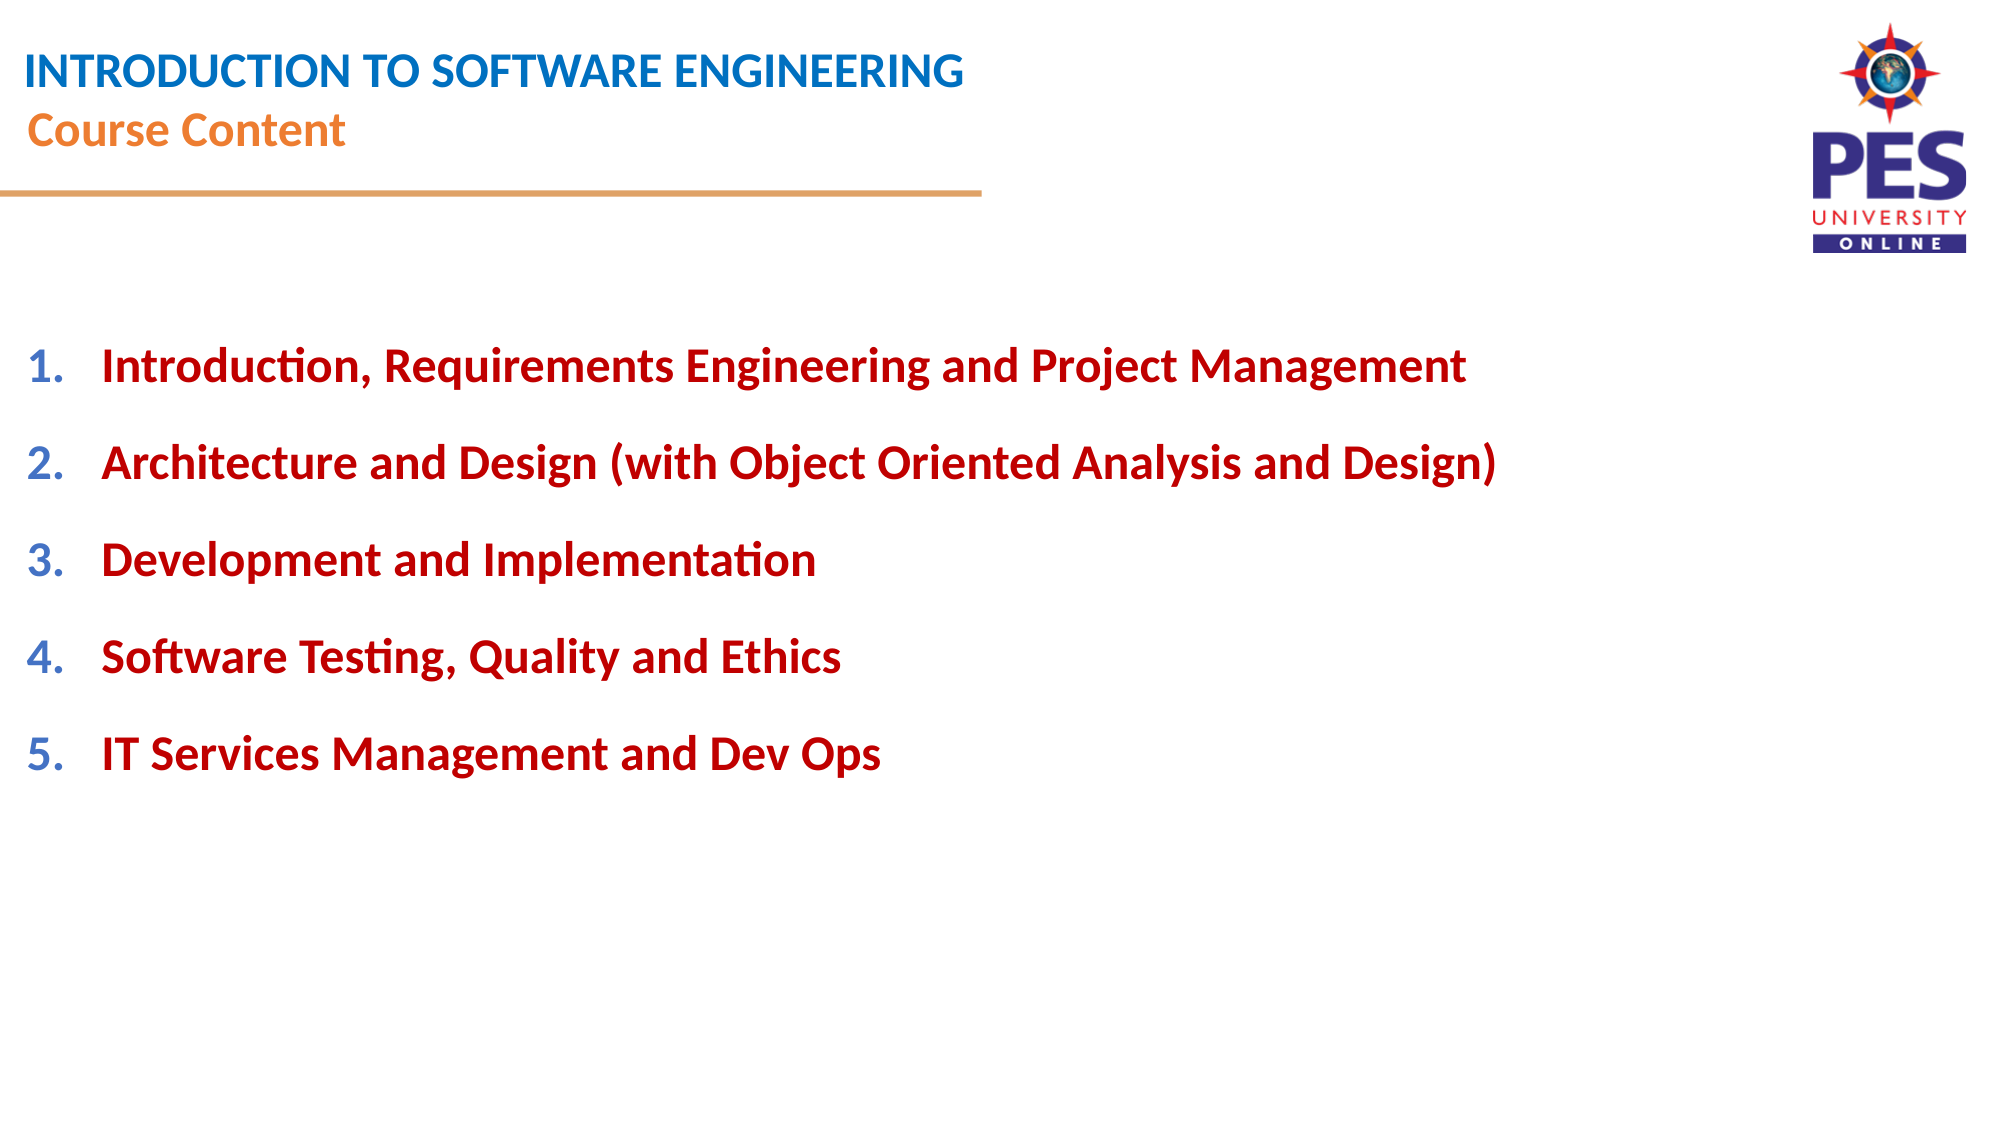

Course Content
Introduction, Requirements Engineering and Project Management
Architecture and Design (with Object Oriented Analysis and Design)
Development and Implementation
Software Testing, Quality and Ethics
IT Services Management and Dev Ops